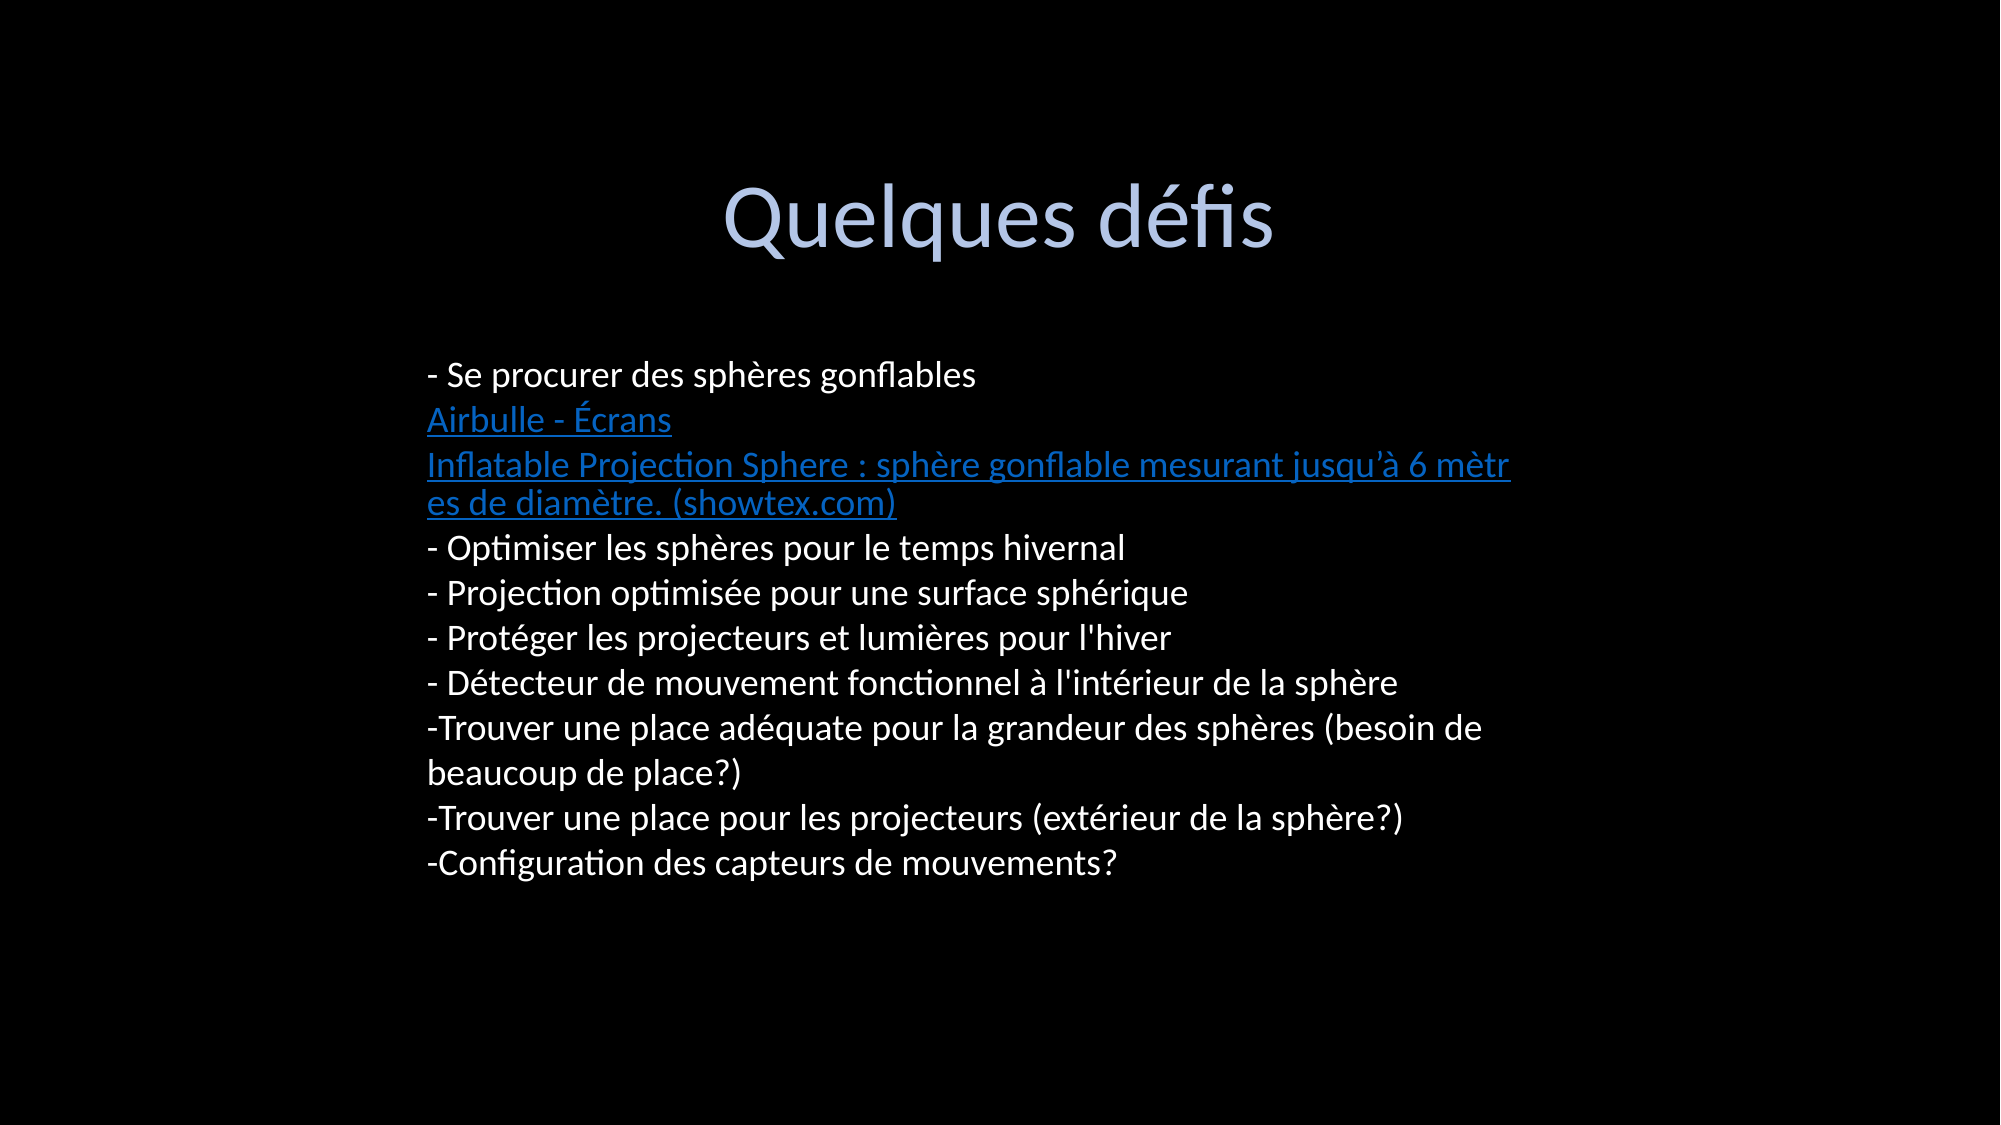

Quelques défis
- Se procurer des sphères gonflables
Airbulle - Écrans
Inflatable Projection Sphere : sphère gonflable mesurant jusqu’à 6 mètres de diamètre. (showtex.com)
- Optimiser les sphères pour le temps hivernal
- Projection optimisée pour une surface sphérique
- Protéger les projecteurs et lumières pour l'hiver
- Détecteur de mouvement fonctionnel à l'intérieur de la sphère
-Trouver une place adéquate pour la grandeur des sphères (besoin de beaucoup de place?)
-Trouver une place pour les projecteurs (extérieur de la sphère?)
-Configuration des capteurs de mouvements?